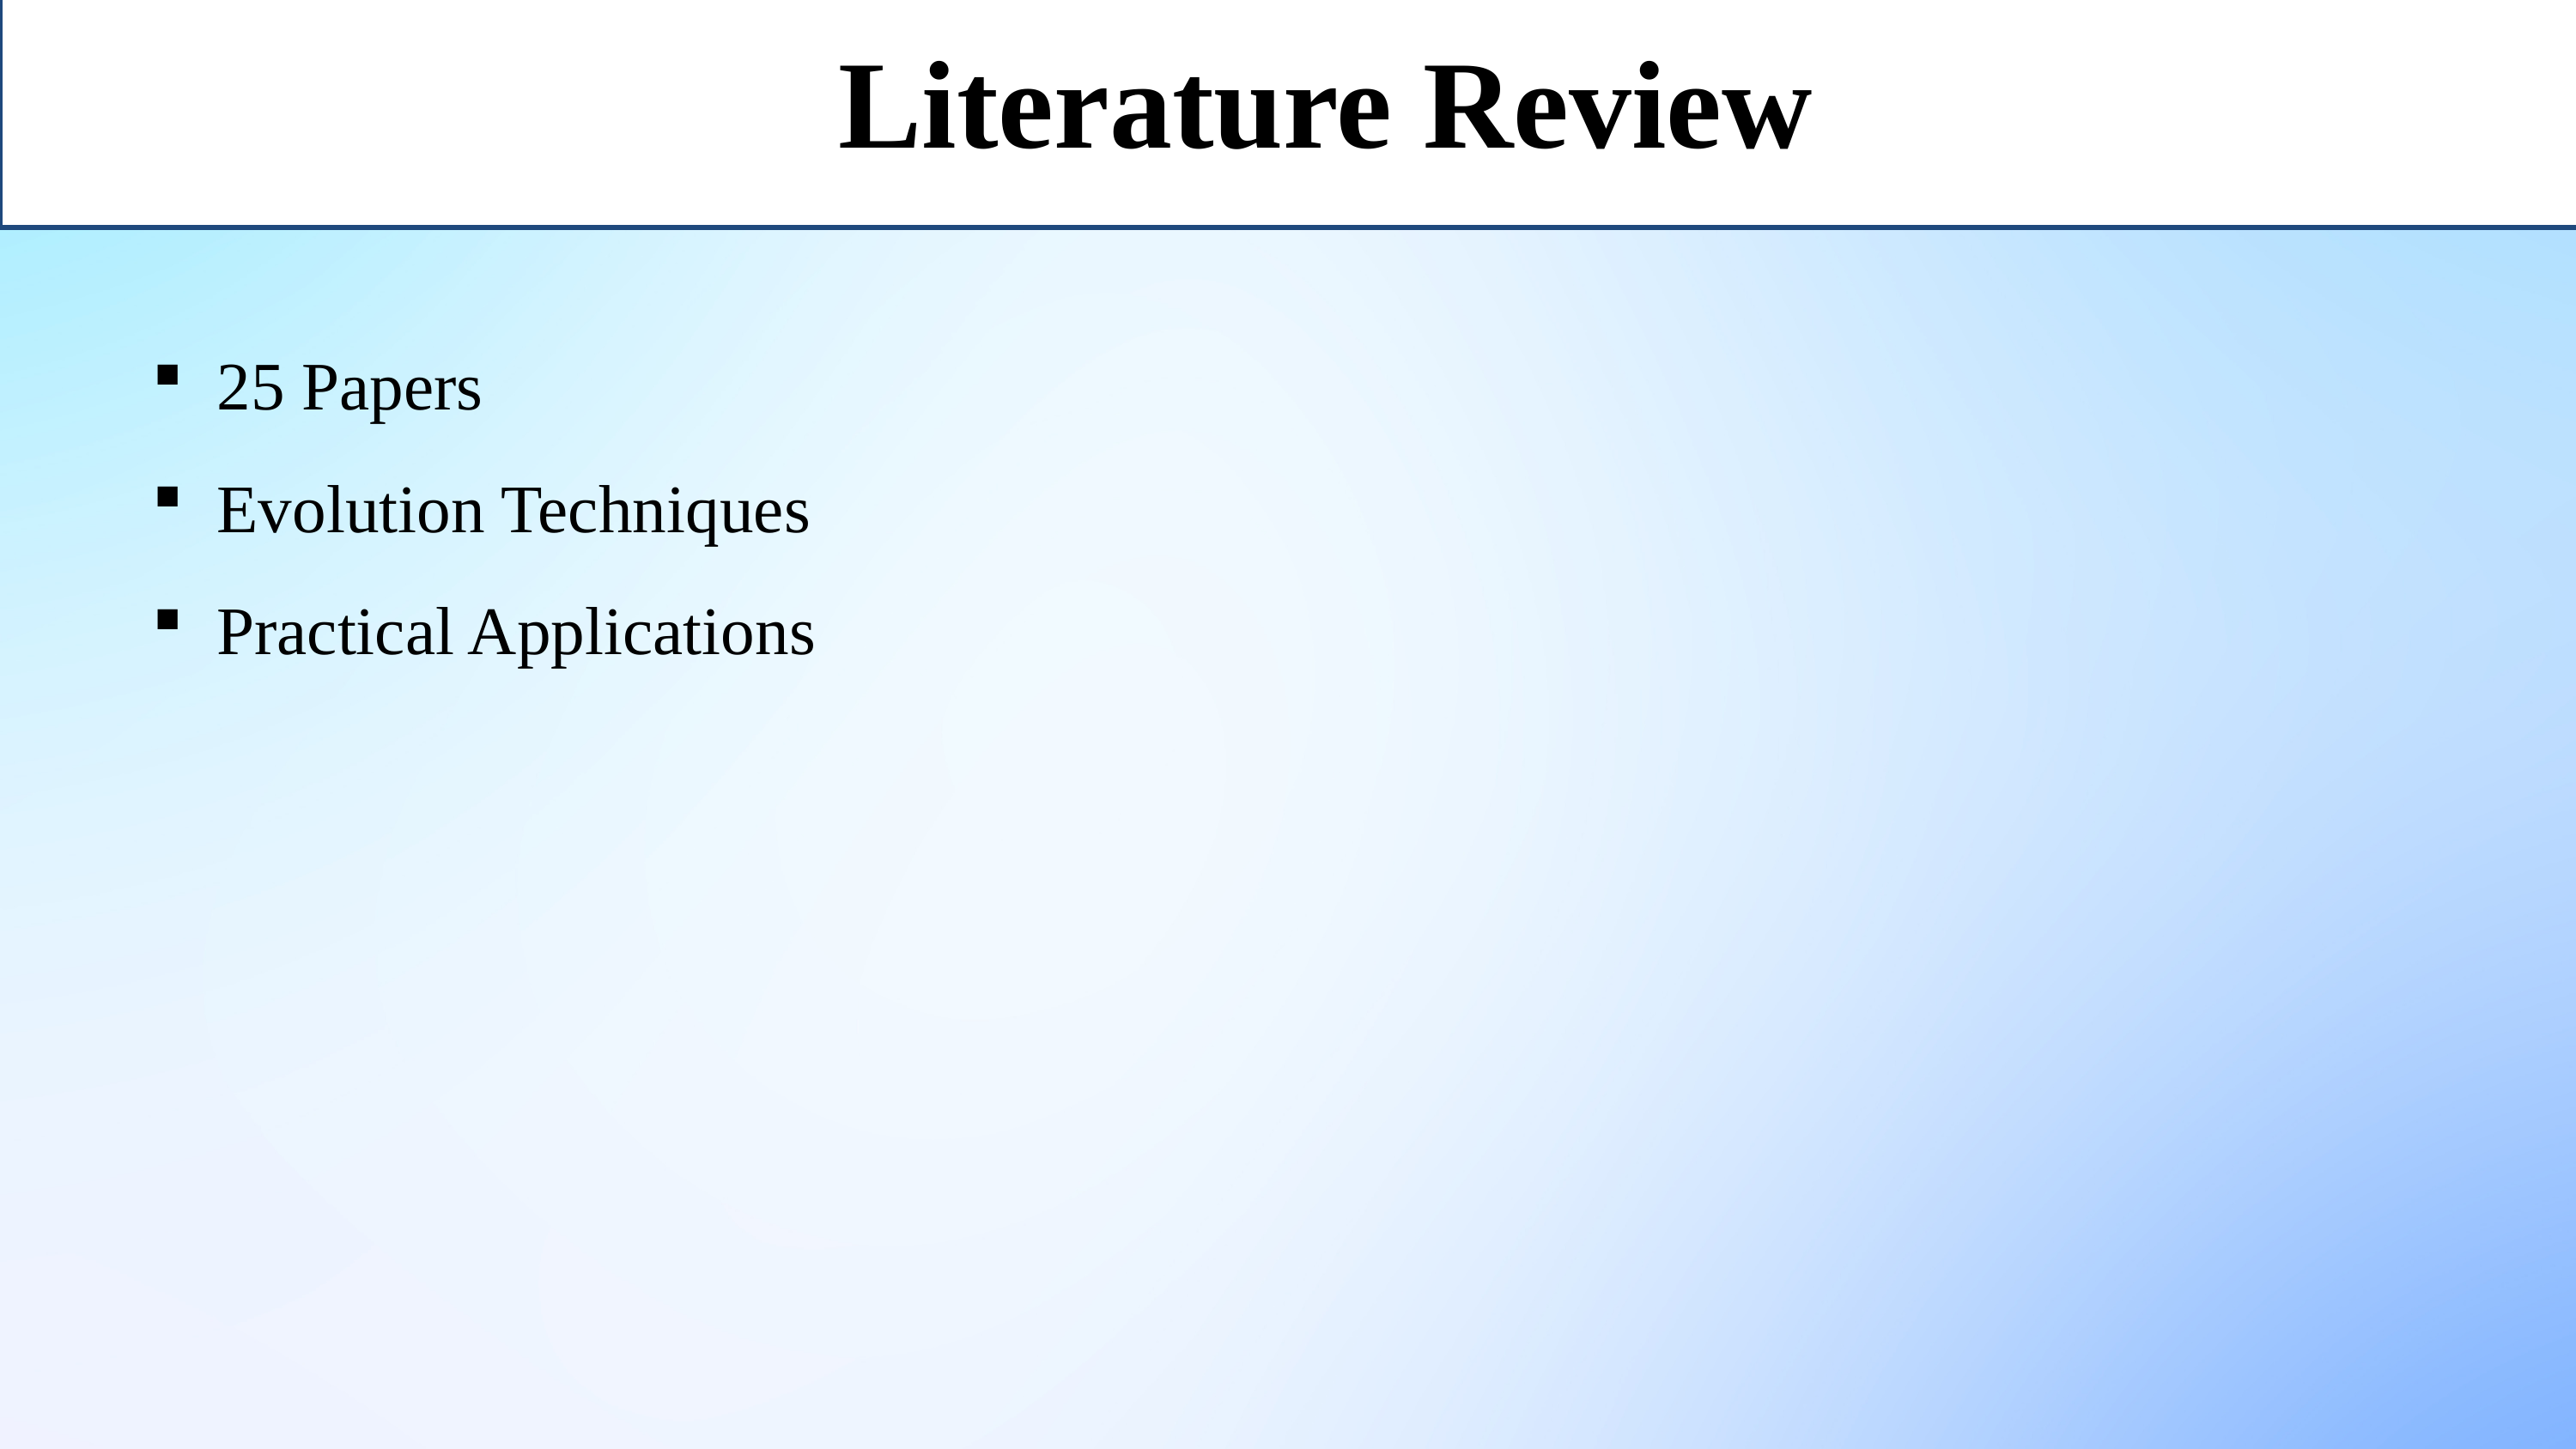

Literature Review

25 Papers
Evolution Techniques
Practical Applications